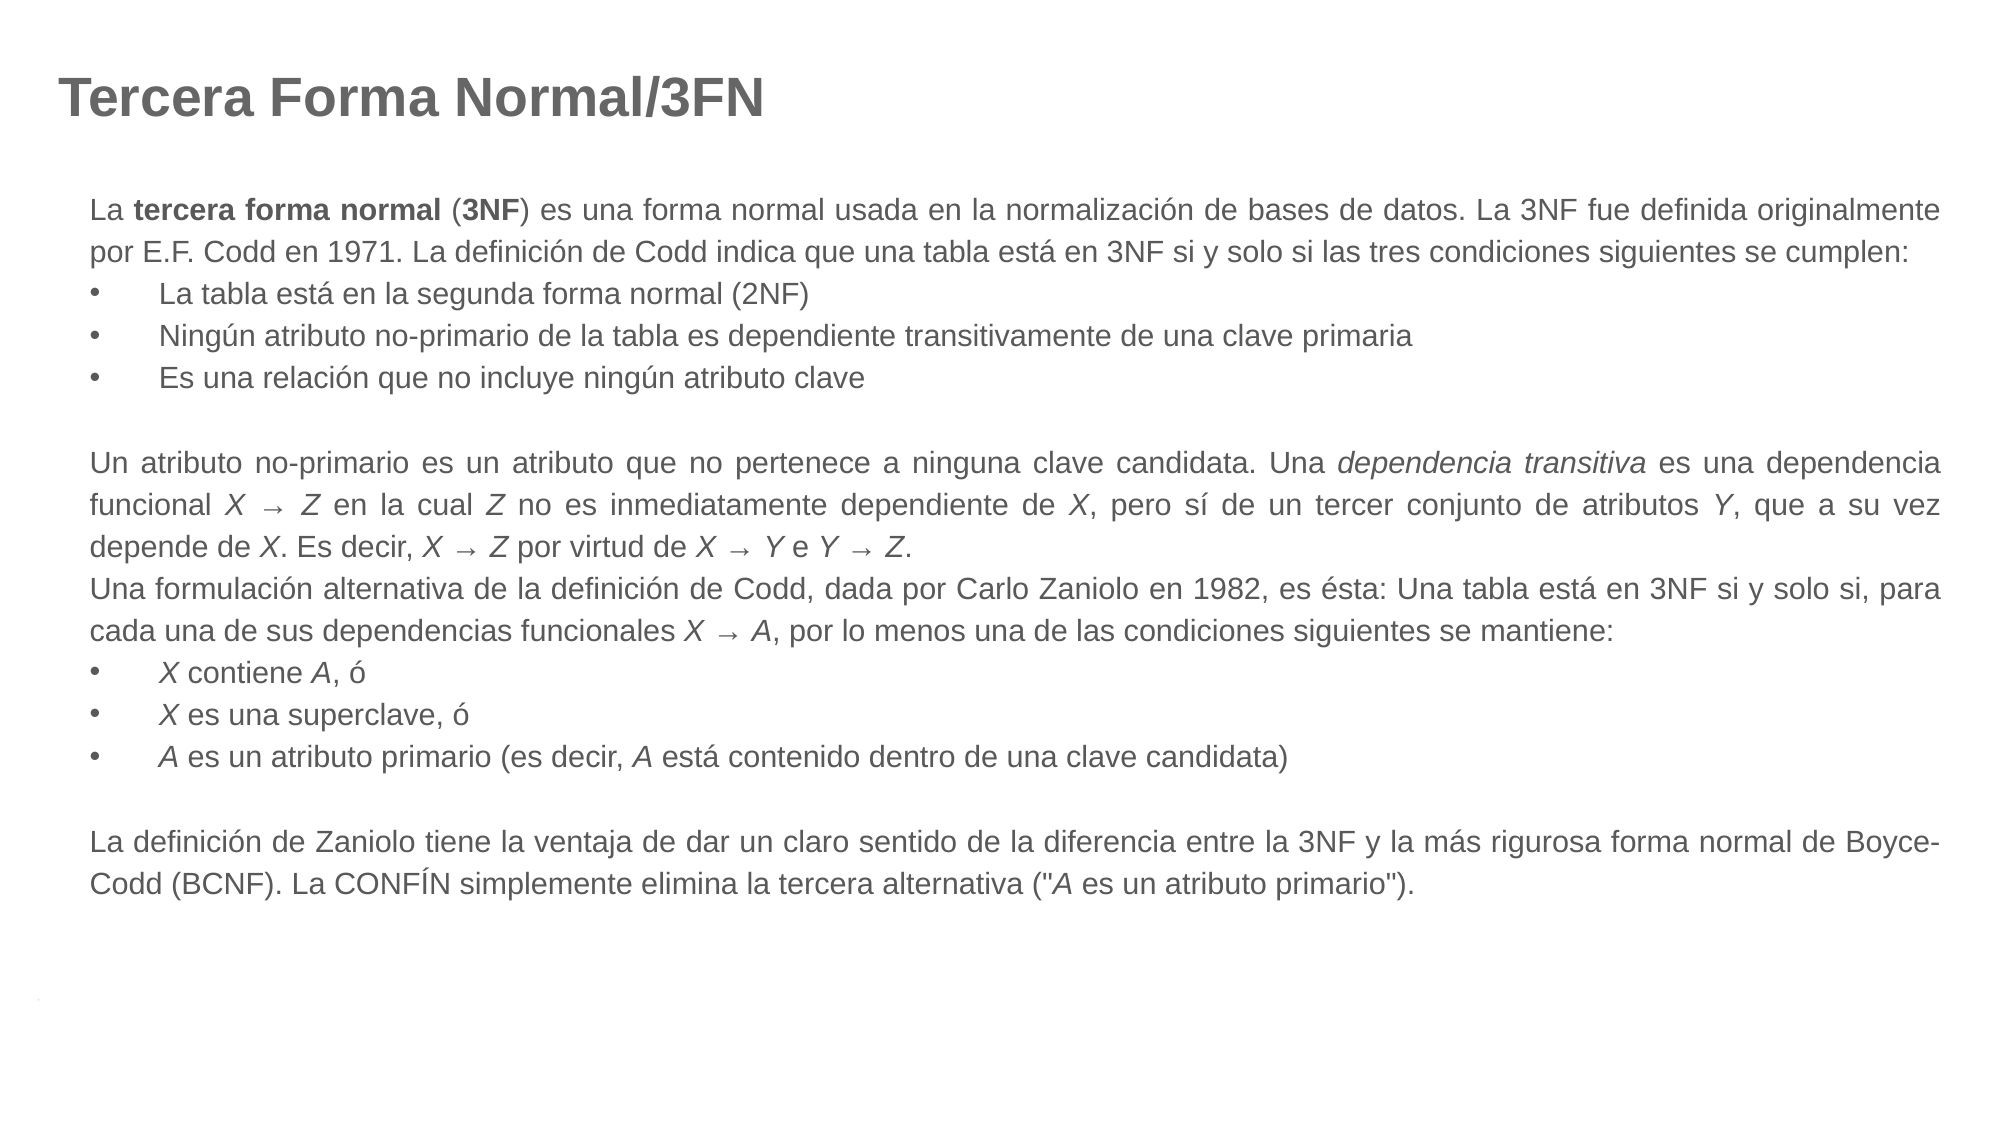

# Tercera Forma Normal/3FN
La tercera forma normal (3NF) es una forma normal usada en la normalización de bases de datos. La 3NF fue definida originalmente por E.F. Codd en 1971. La definición de Codd indica que una tabla está en 3NF si y solo si las tres condiciones siguientes se cumplen:
La tabla está en la segunda forma normal (2NF)
Ningún atributo no-primario de la tabla es dependiente transitivamente de una clave primaria
Es una relación que no incluye ningún atributo clave

Un atributo no-primario es un atributo que no pertenece a ninguna clave candidata. Una dependencia transitiva es una dependencia funcional X → Z en la cual Z no es inmediatamente dependiente de X, pero sí de un tercer conjunto de atributos Y, que a su vez depende de X. Es decir, X → Z por virtud de X → Y e Y → Z.
Una formulación alternativa de la definición de Codd, dada por Carlo Zaniolo​ en 1982, es ésta: Una tabla está en 3NF si y solo si, para cada una de sus dependencias funcionales X → A, por lo menos una de las condiciones siguientes se mantiene:
X contiene A, ó
X es una superclave, ó
A es un atributo primario (es decir, A está contenido dentro de una clave candidata)

La definición de Zaniolo tiene la ventaja de dar un claro sentido de la diferencia entre la 3NF y la más rigurosa forma normal de Boyce-Codd (BCNF). La CONFÍN simplemente elimina la tercera alternativa ("A es un atributo primario").